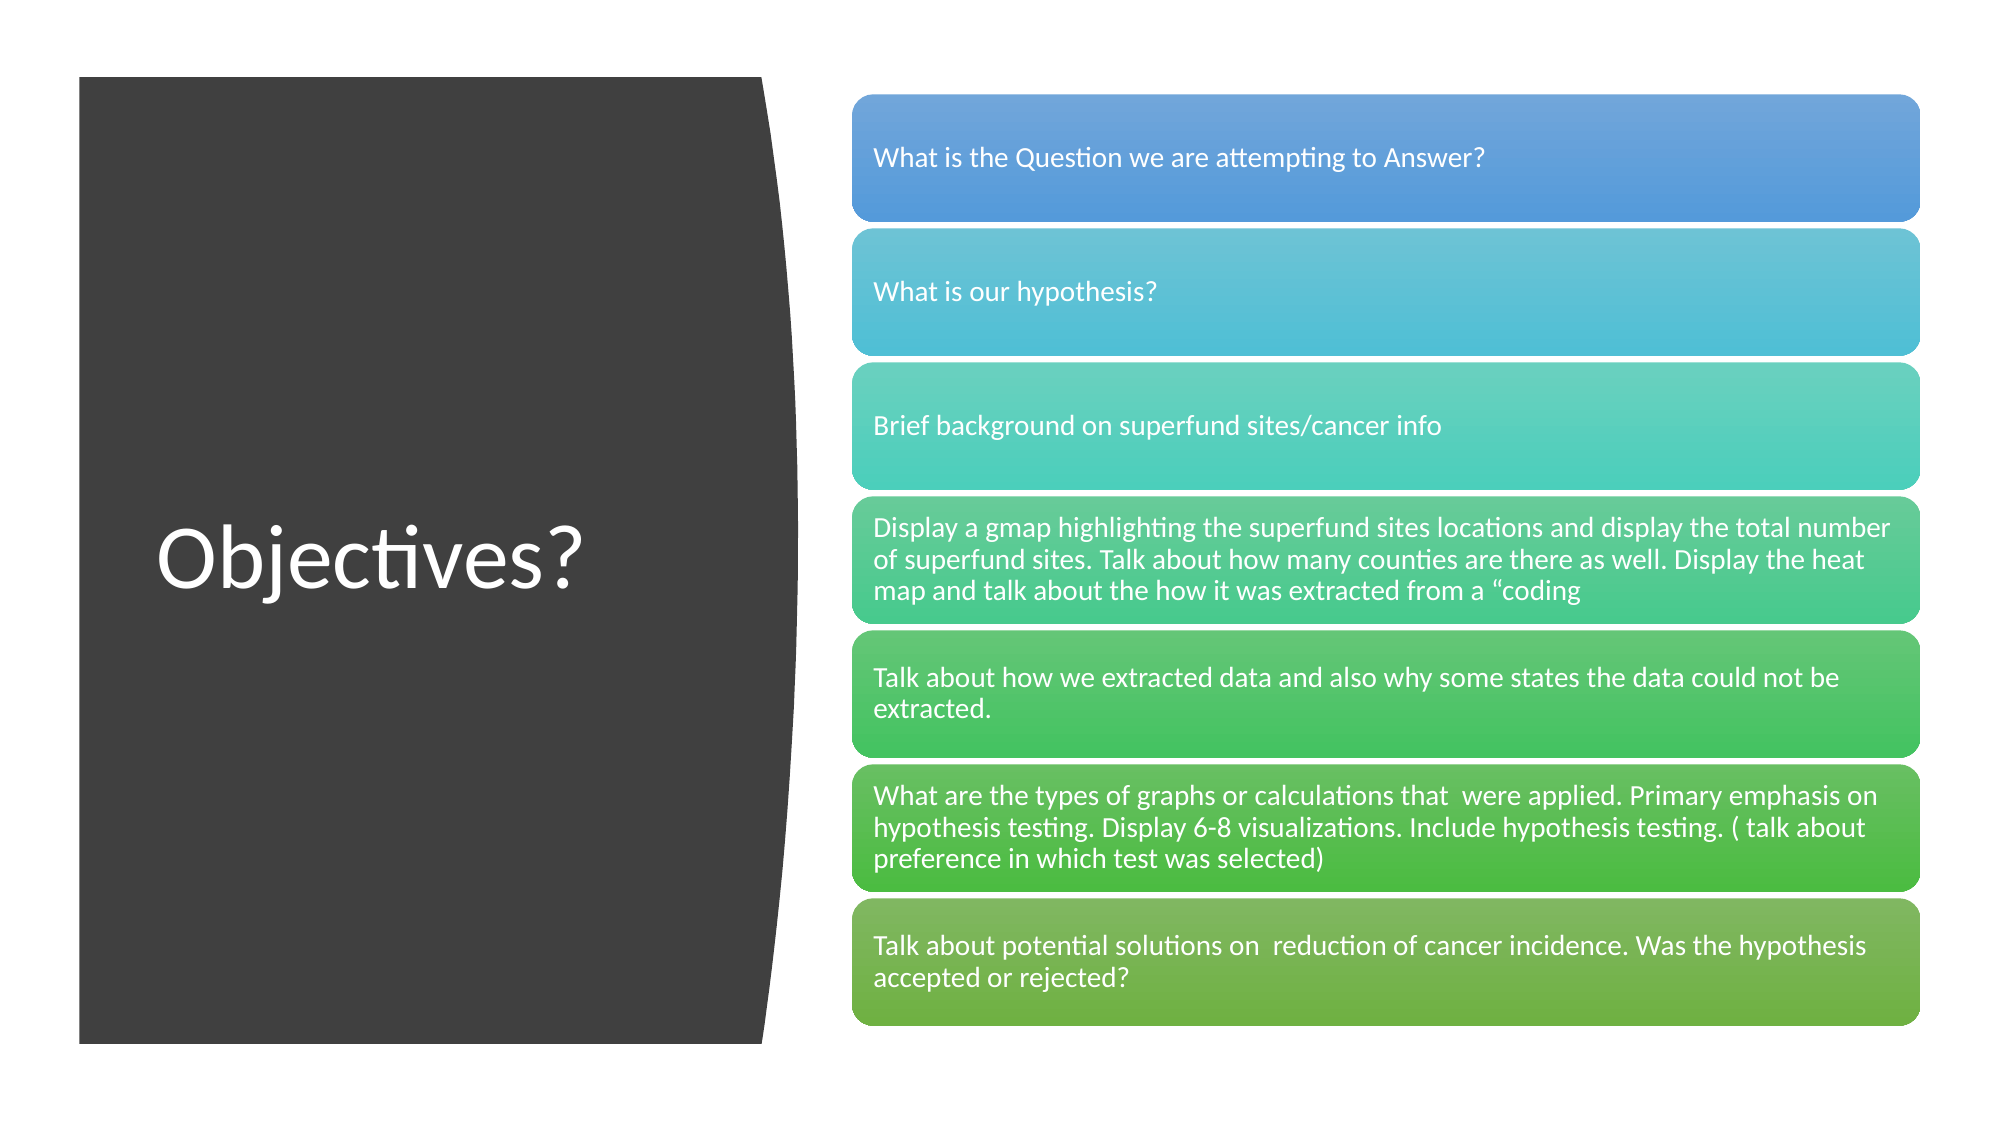

What is the Question we are attempting to Answer?
What is our hypothesis?
Brief background on superfund sites/cancer info
Display a gmap highlighting the superfund sites locations and display the total number of superfund sites. Talk about how many counties are there as well. Display the heat map and talk about the how it was extracted from a “coding
Talk about how we extracted data and also why some states the data could not be extracted.
What are the types of graphs or calculations that  were applied. Primary emphasis on hypothesis testing. Display 6-8 visualizations. Include hypothesis testing. ( talk about preference in which test was selected)
Talk about potential solutions on  reduction of cancer incidence. Was the hypothesis accepted or rejected?

# Objectives?